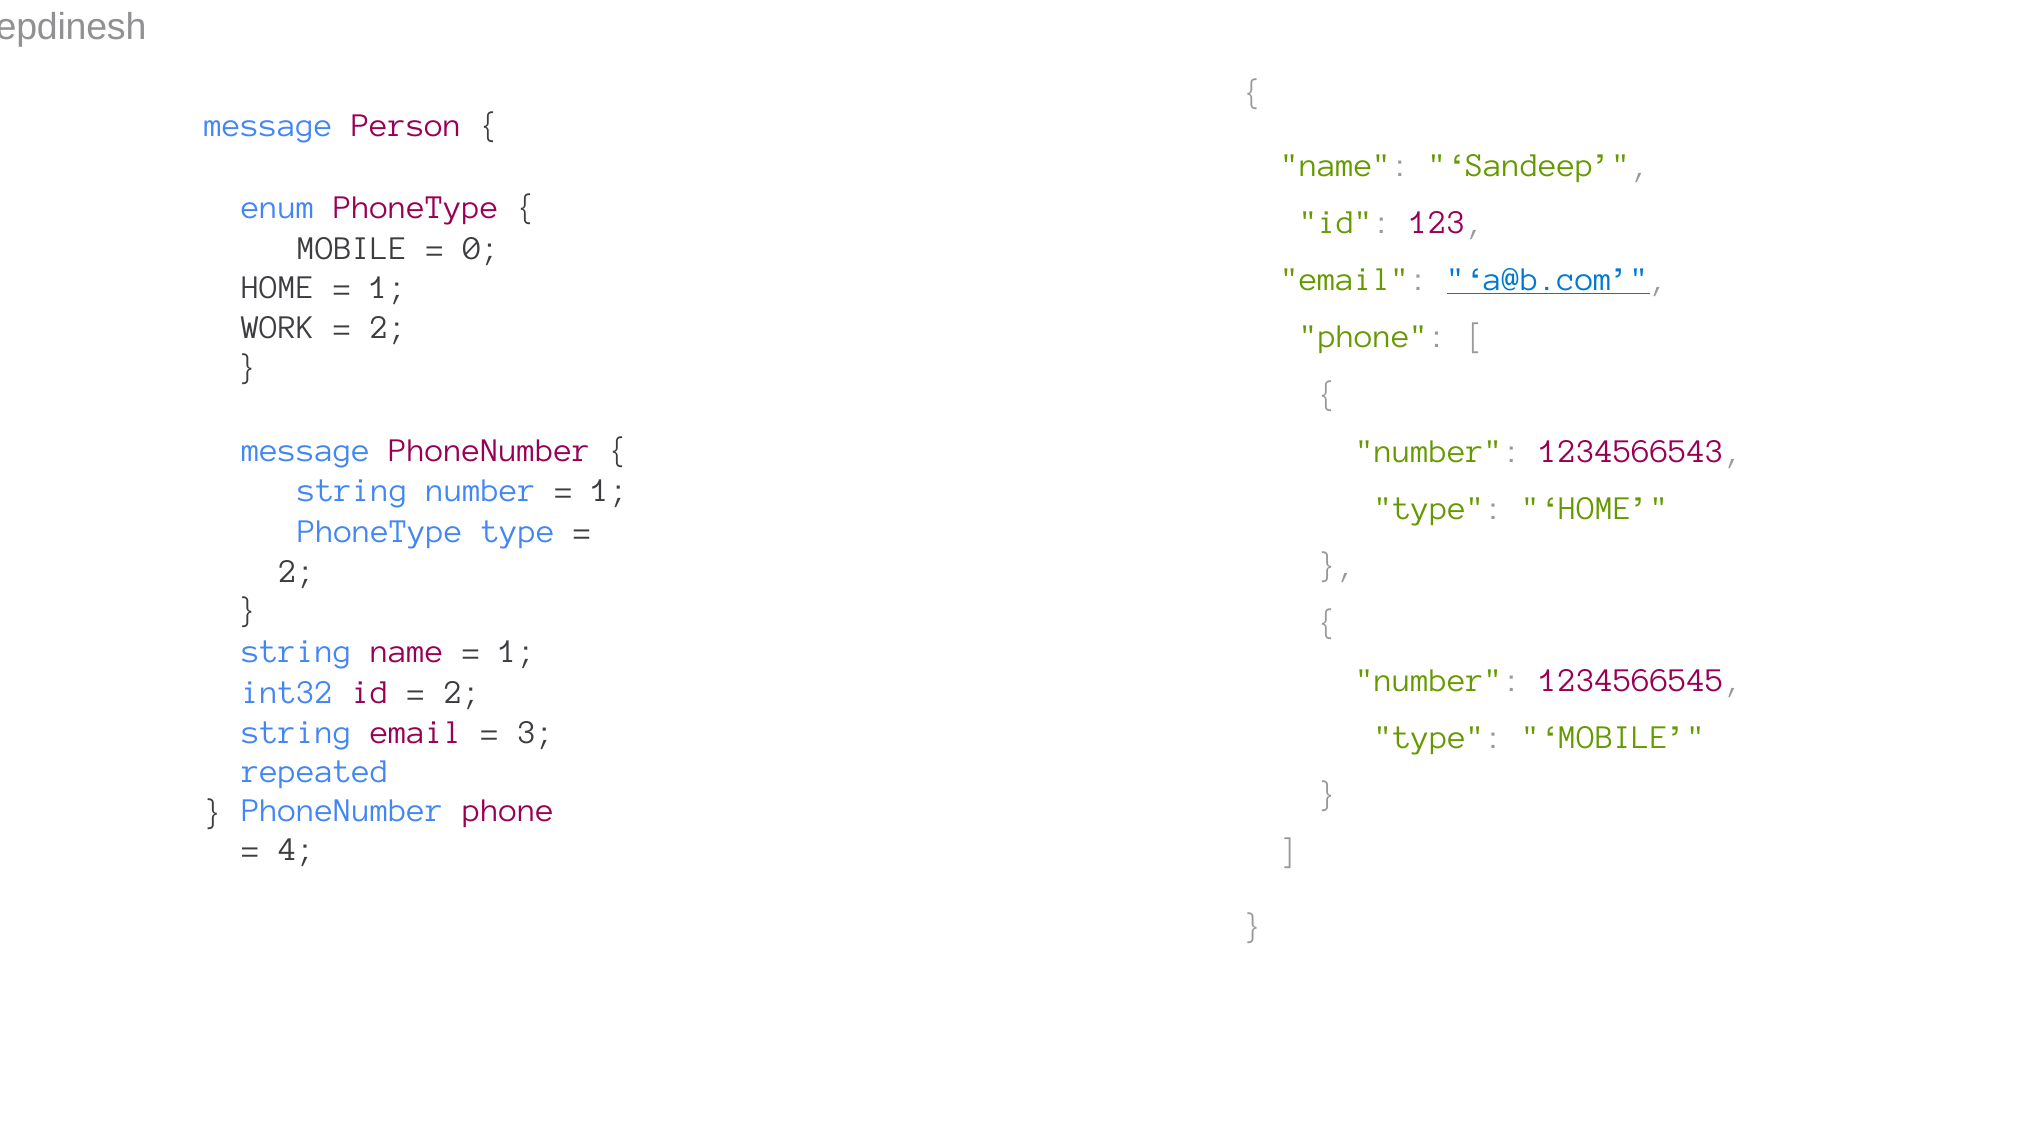

@sandeepdinesh
{
message Person {
"name": "‘Sandeep’",  "id": 123,
"email": "‘a@b.com’",  "phone": [
{
"number": 1234566543,  "type": "‘HOME’"
},
{
"number": 1234566545,  "type": "‘MOBILE’"
}
]
enum PhoneType {  MOBILE = 0;
HOME = 1;
WORK = 2;
}
message PhoneNumber {  string number = 1;  PhoneType type = 2;
}
string name = 1;  int32 id = 2;  string email = 3;
repeated PhoneNumber phone = 4;
}
}